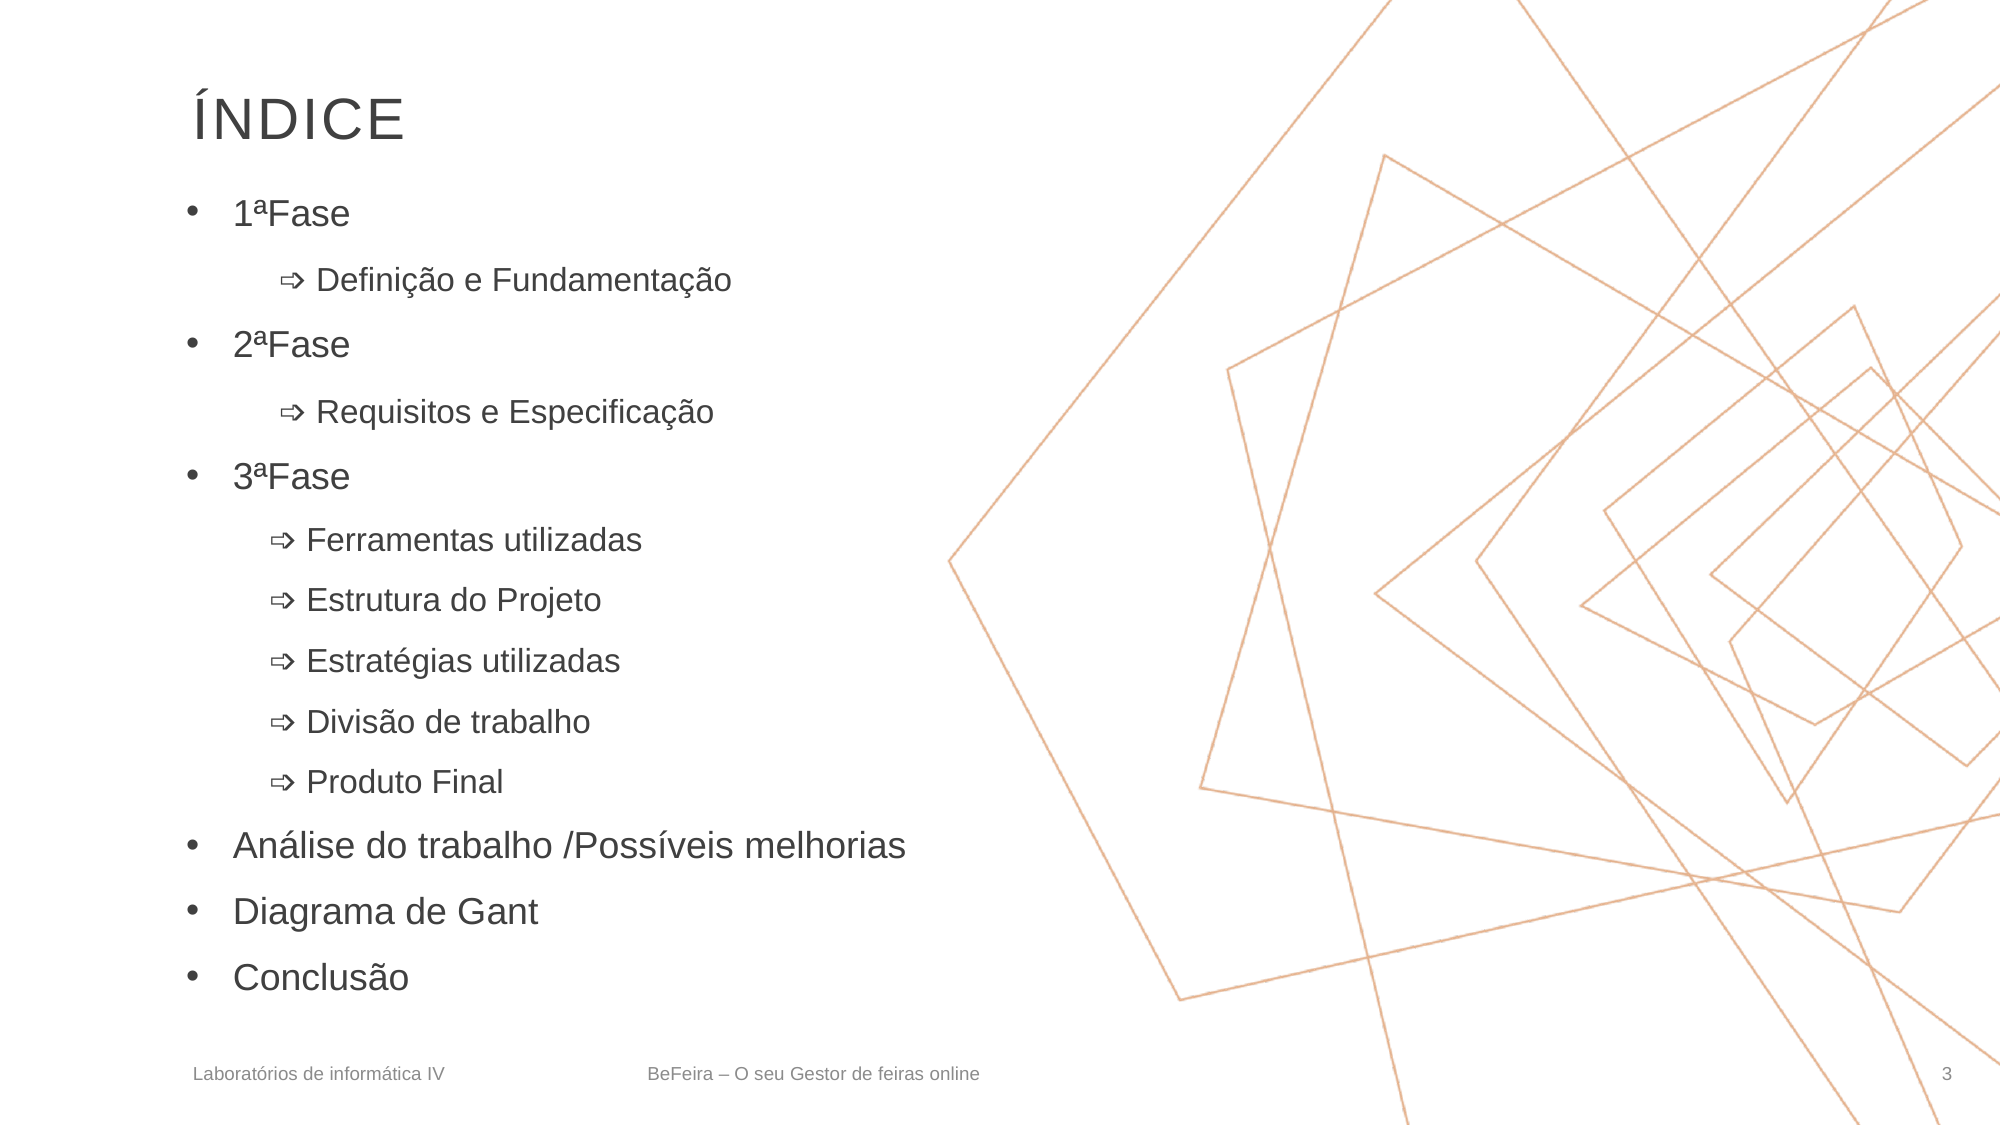

# Índice

1ªFase
         ➩ Definição e Fundamentação
2ªFase
         ➩ Requisitos e Especificação
3ªFase
         ➩ Ferramentas utilizadas
         ➩ Estrutura do Projeto
         ➩ Estratégias utilizadas
         ➩ Divisão de trabalho
         ➩ Produto Final
Análise do trabalho /Possíveis melhorias
Diagrama de Gant
Conclusão

Laboratórios de informática IV
BeFeira – O seu Gestor de feiras online
3